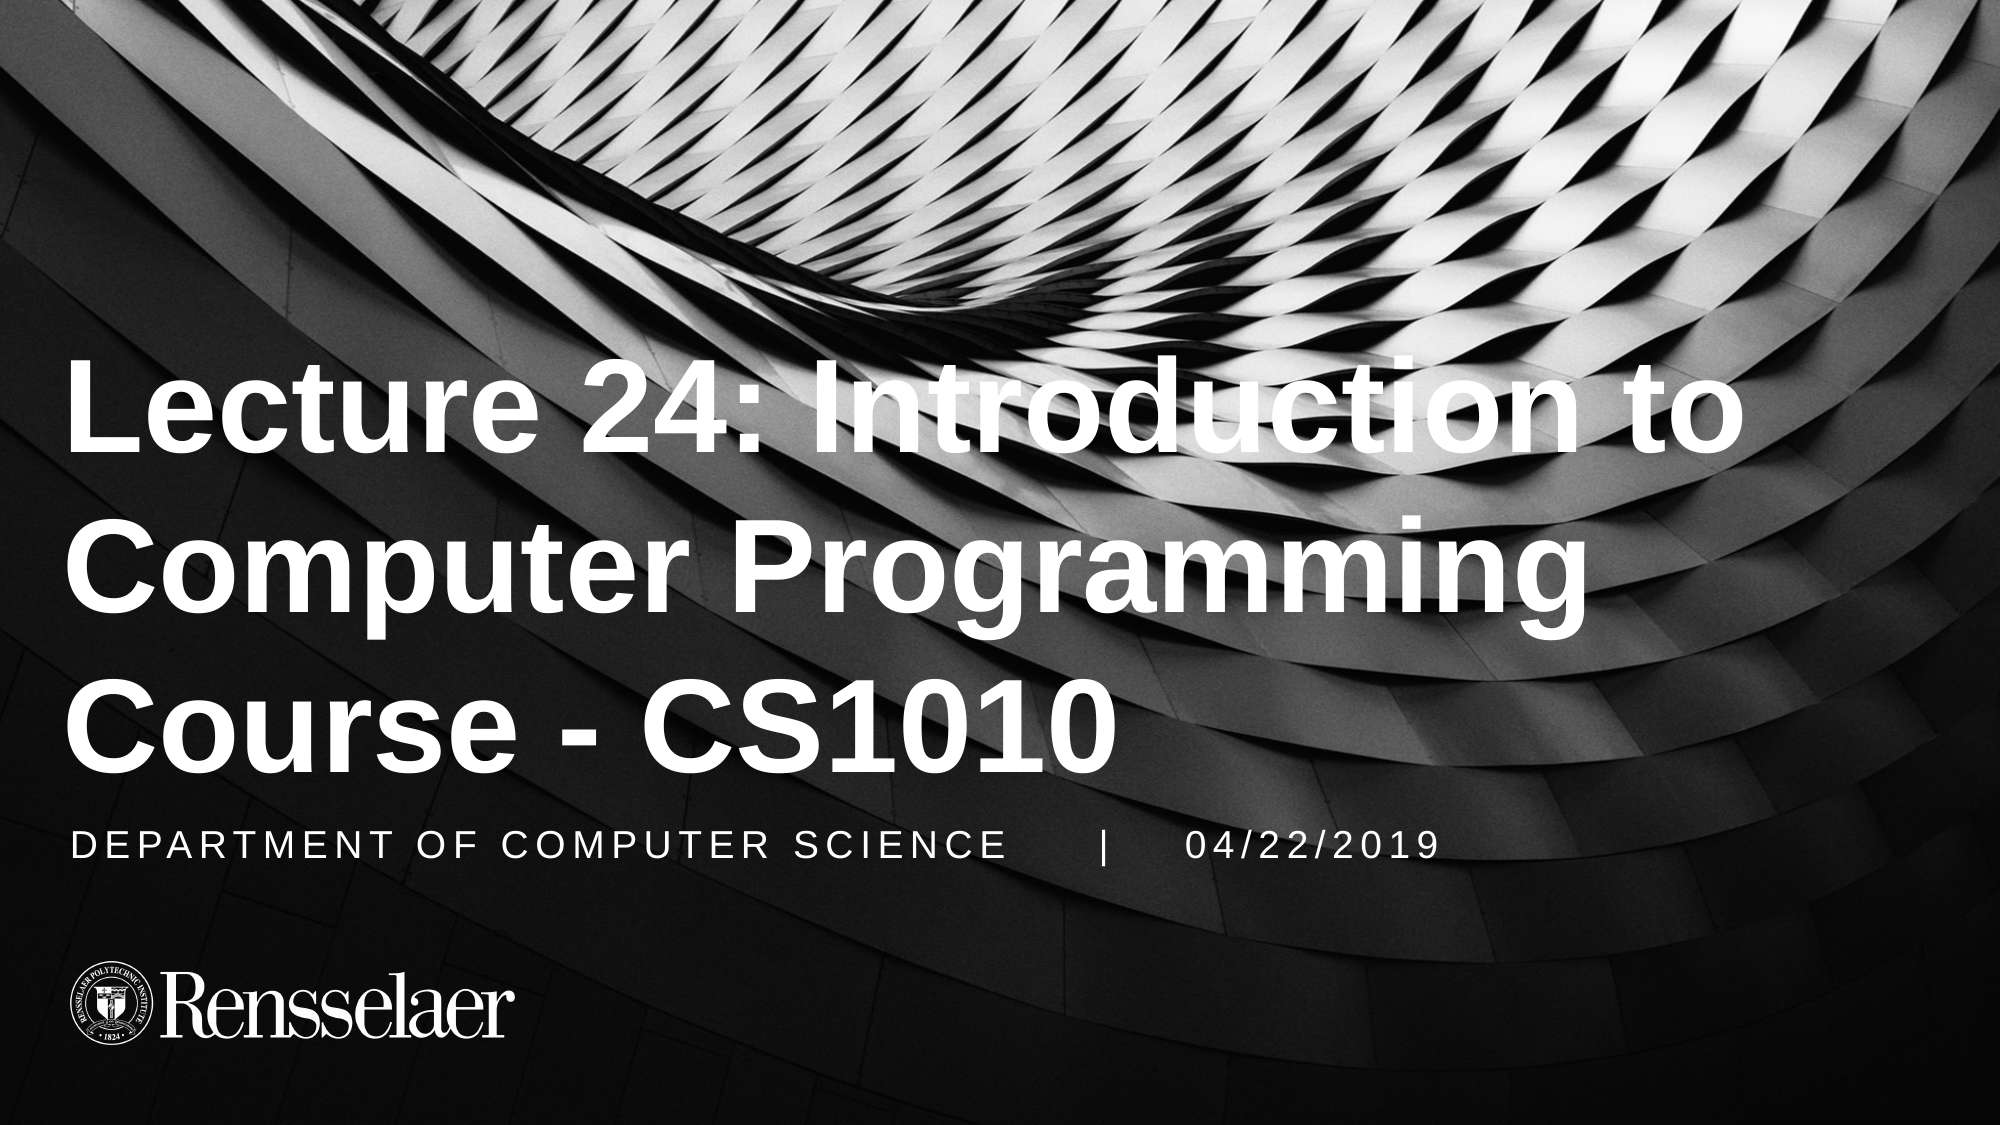

# Lecture 24: Introduction to Computer Programming Course - CS1010
DEPARTMENT OF COMPUTER SCIENCE     |    04/22/2019